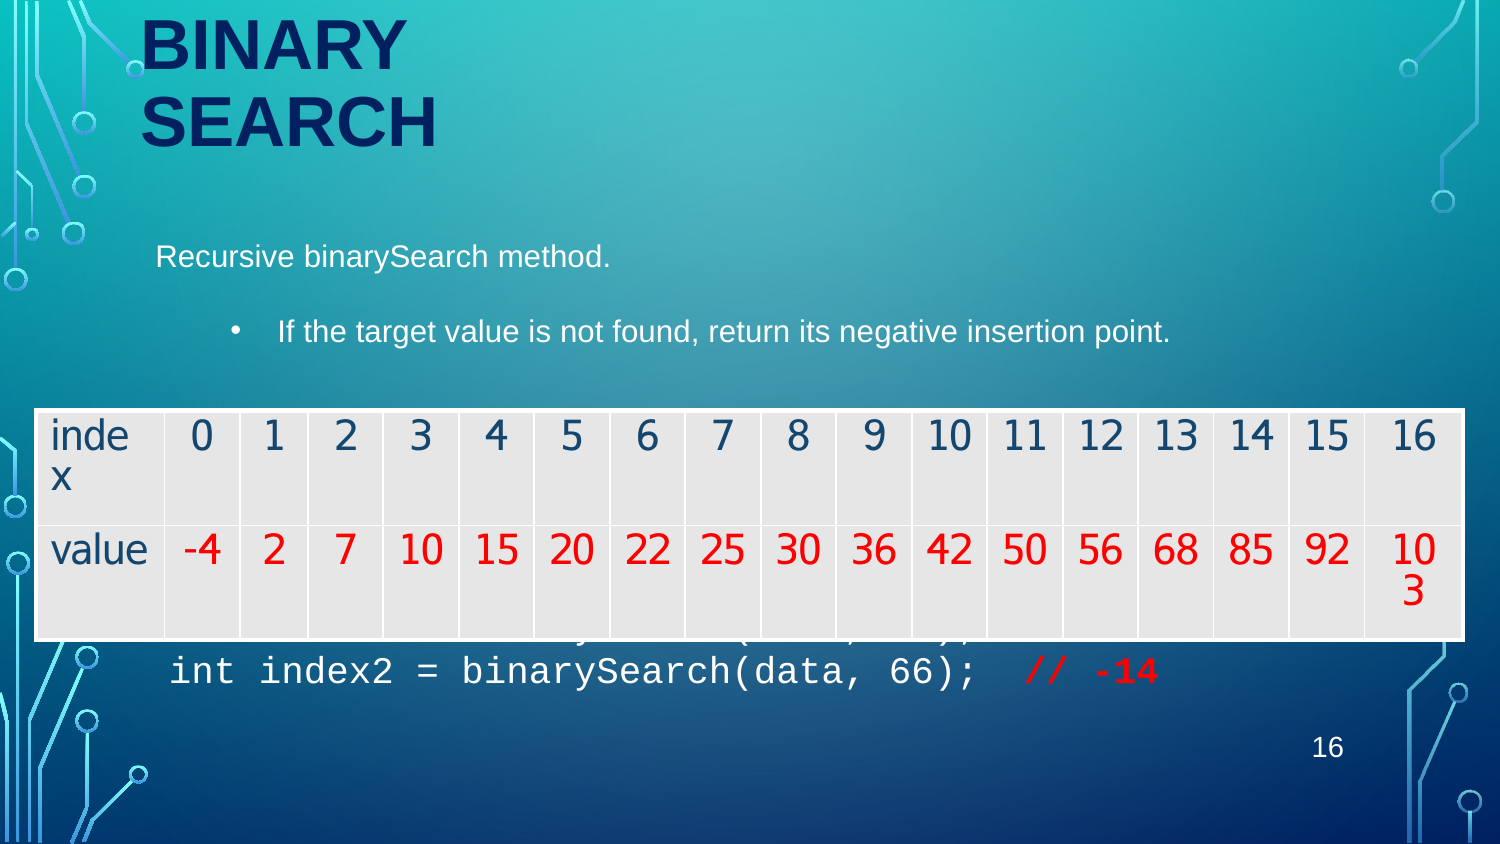

BINARY SEARCH
Recursive binarySearch method.

If the target value is not found, return its negative insertion point.
| index | 0 | 1 | 2 | 3 | 4 | 5 | 6 | 7 | 8 | 9 | 10 | 11 | 12 | 13 | 14 | 15 | 16 |
| --- | --- | --- | --- | --- | --- | --- | --- | --- | --- | --- | --- | --- | --- | --- | --- | --- | --- |
| value | -4 | 2 | 7 | 10 | 15 | 20 | 22 | 25 | 30 | 36 | 42 | 50 | 56 | 68 | 85 | 92 | 103 |
int index  = binarySearch(data, 42);  // 10
int index2 = binarySearch(data, 66);  // -14

16